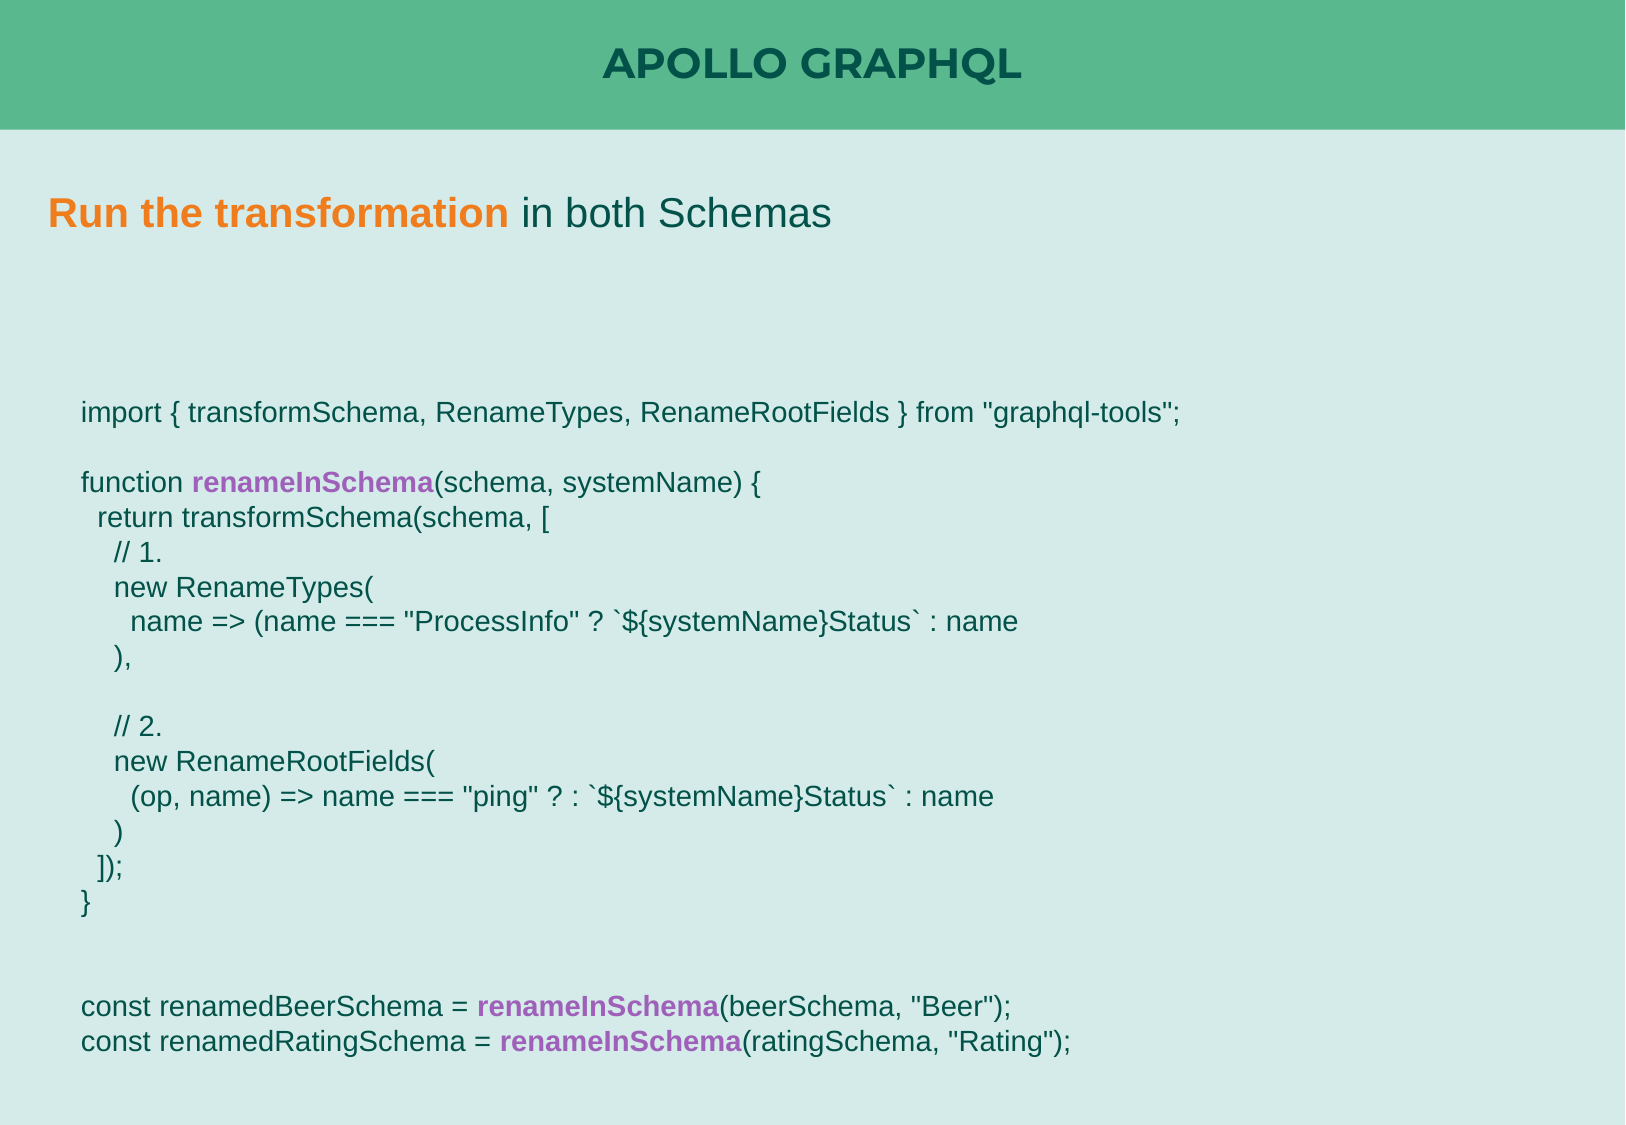

# Apollo GraphQL
Run the transformation in both Schemas

import { transformSchema, RenameTypes, RenameRootFields } from "graphql-tools";

function renameInSchema(schema, systemName) {
  return transformSchema(schema, [
    // 1.
    new RenameTypes(
      name => (name === "ProcessInfo" ? `${systemName}Status` : name
    ),

    // 2.
    new RenameRootFields(
      (op, name) => name === "ping" ? : `${systemName}Status` : name
    )
  ]);
}

const renamedBeerSchema = renameInSchema(beerSchema, "Beer");
const renamedRatingSchema = renameInSchema(ratingSchema, "Rating");